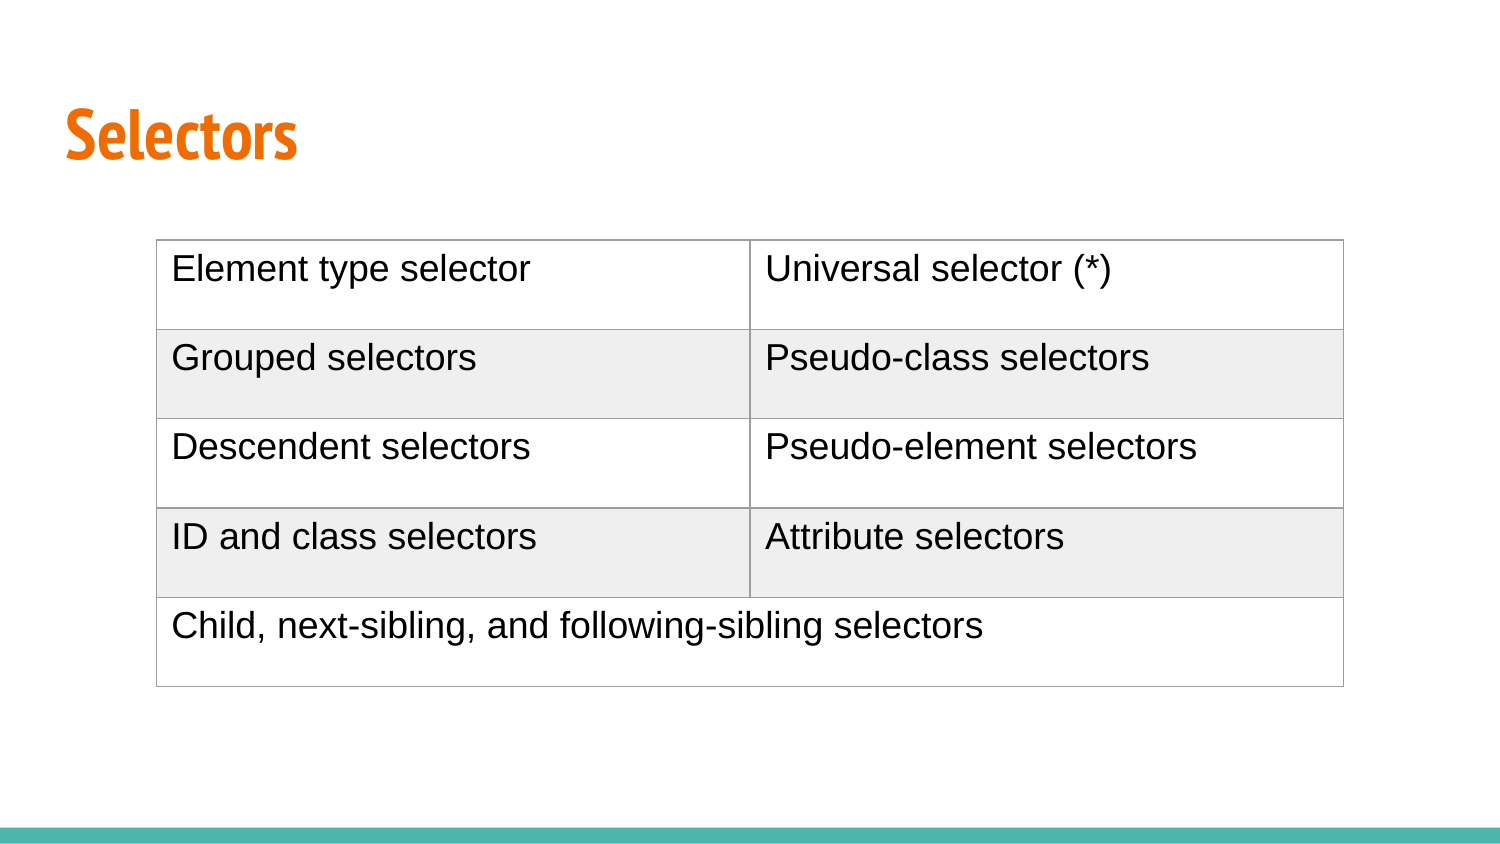

Selectors

| Element type selector | Universal selector (\*) |
| --- | --- |
| Grouped selectors | Pseudo-class selectors |
| Descendent selectors | Pseudo-element selectors |
| ID and class selectors | Attribute selectors |
| Child, next-sibling, and following-sibling selectors |  |